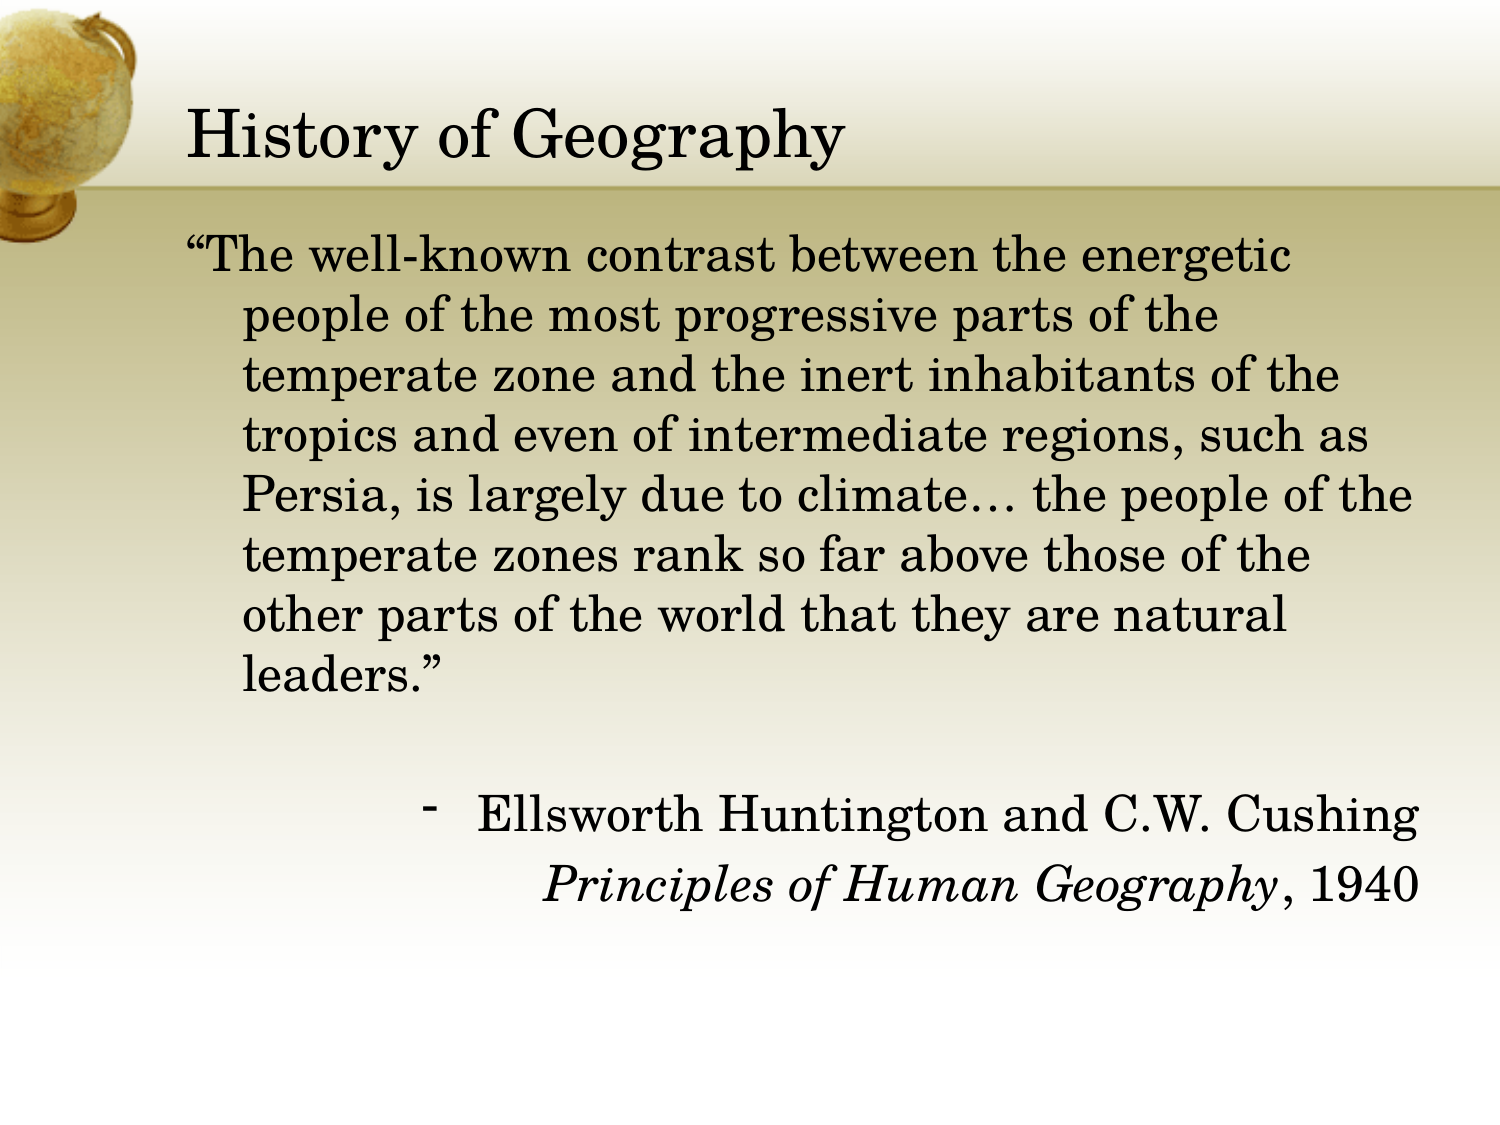

# History of Geography
“The well-known contrast between the energetic people of the most progressive parts of the temperate zone and the inert inhabitants of the tropics and even of intermediate regions, such as Persia, is largely due to climate… the people of the temperate zones rank so far above those of the other parts of the world that they are natural leaders.”

Ellsworth Huntington and C.W. Cushing
Principles of Human Geography, 1940